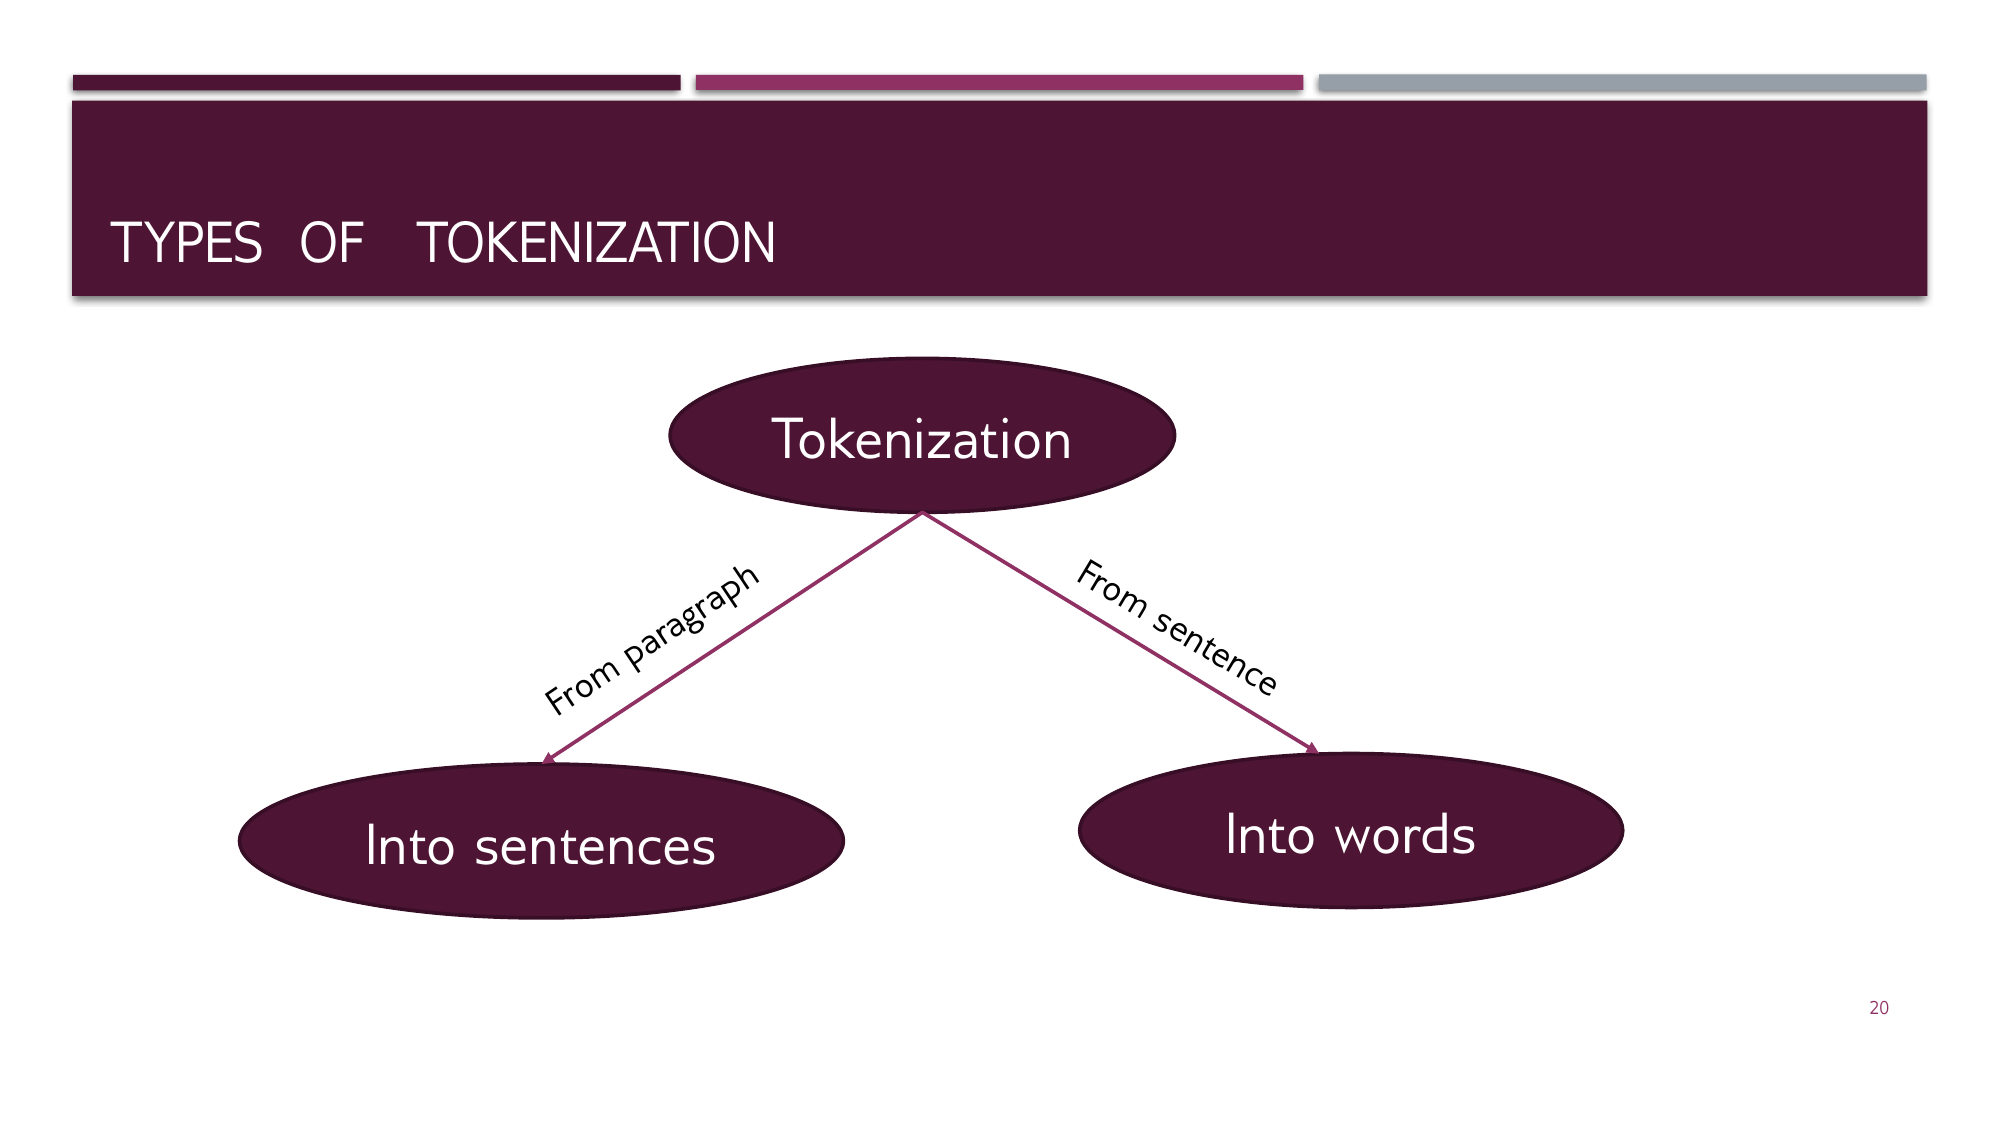

# Types  of   Tokenization
Tokenization
From paragraph
From sentence
Into words
Into sentences
20